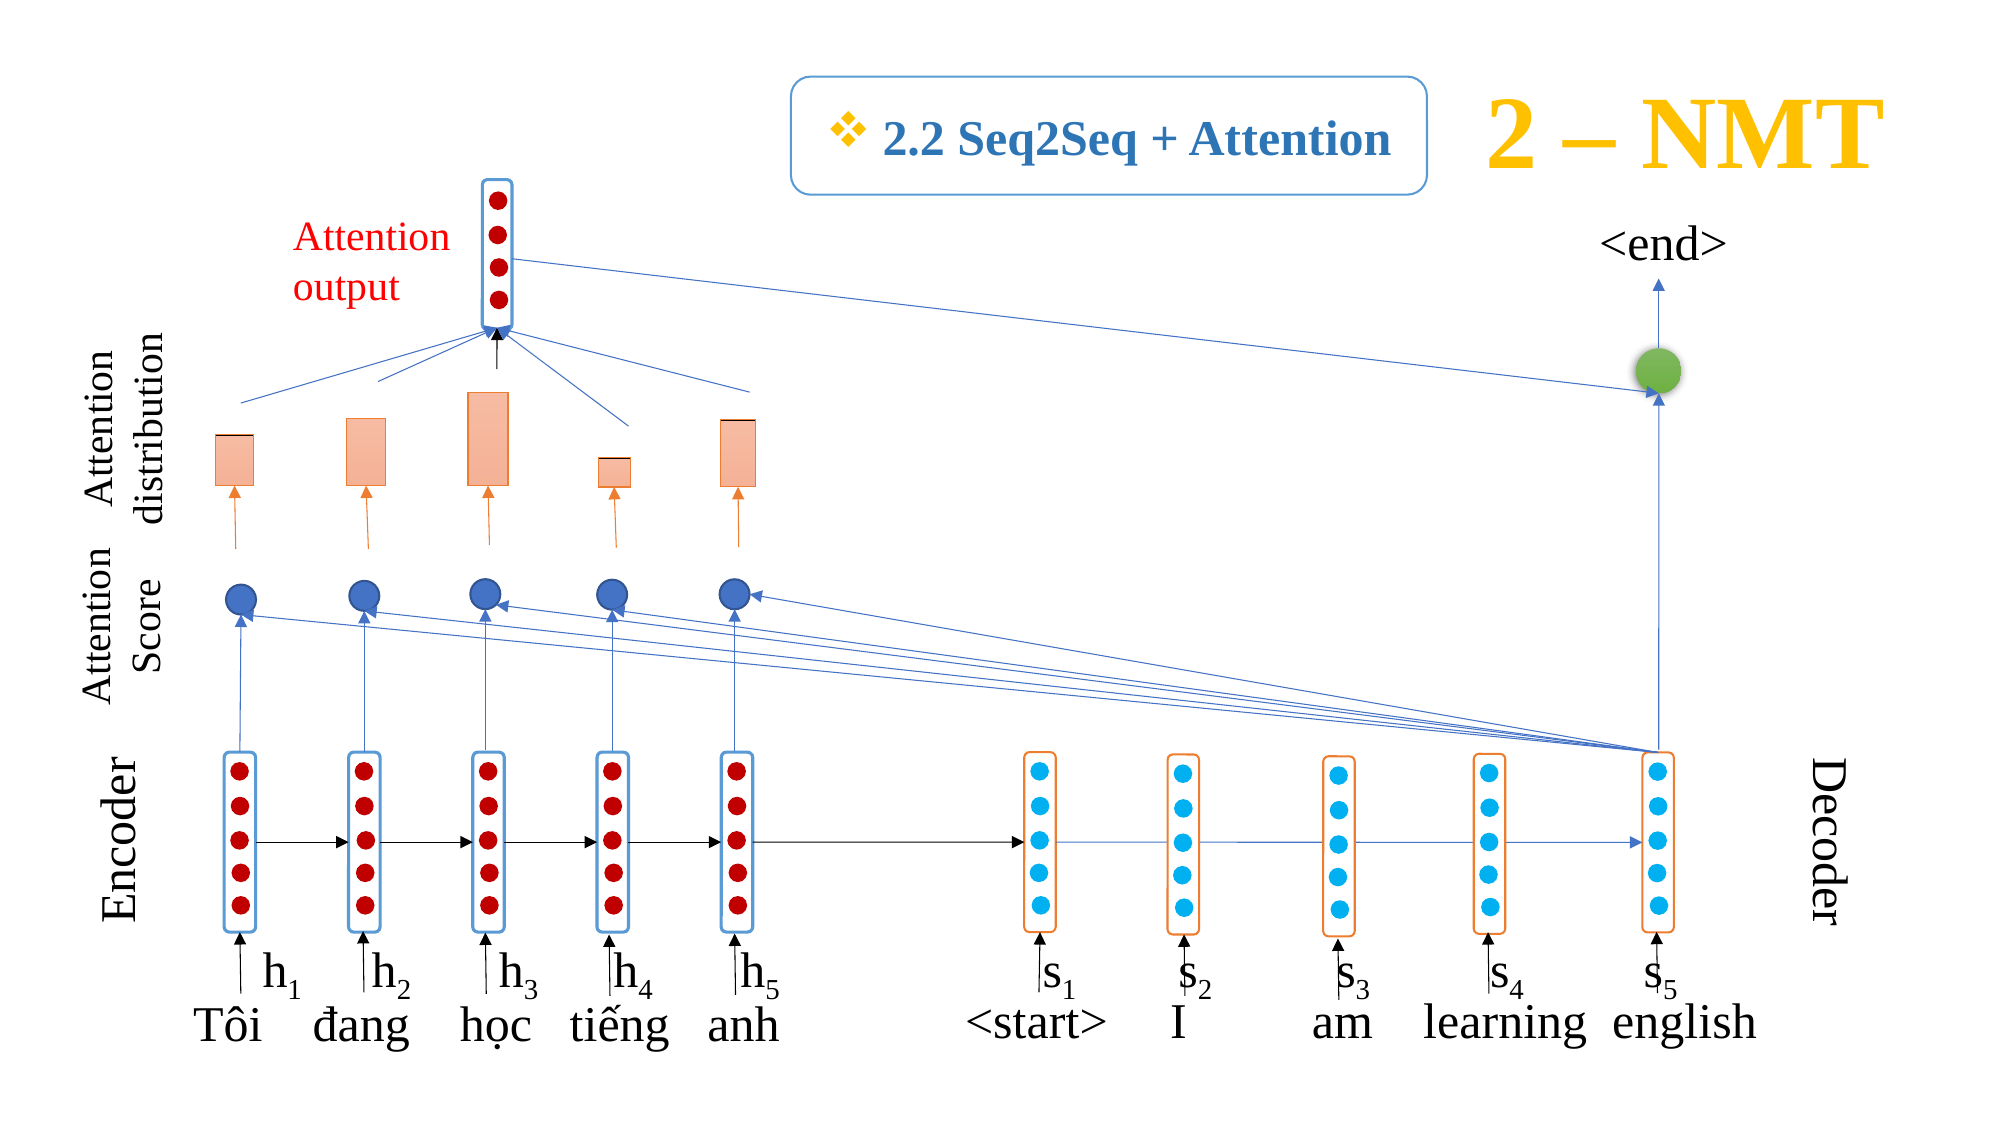

2 – NMT
2.2 Seq2Seq + Attention

Attention output
<end>

Attention
distribution

Attention Score

Encoder
Decoder

h1      h2       h3      h4       h5                     s1         s2            s3          s4          s5
<start>     I          am    learning  english
Tôi    đang    học   tiếng   anh
38